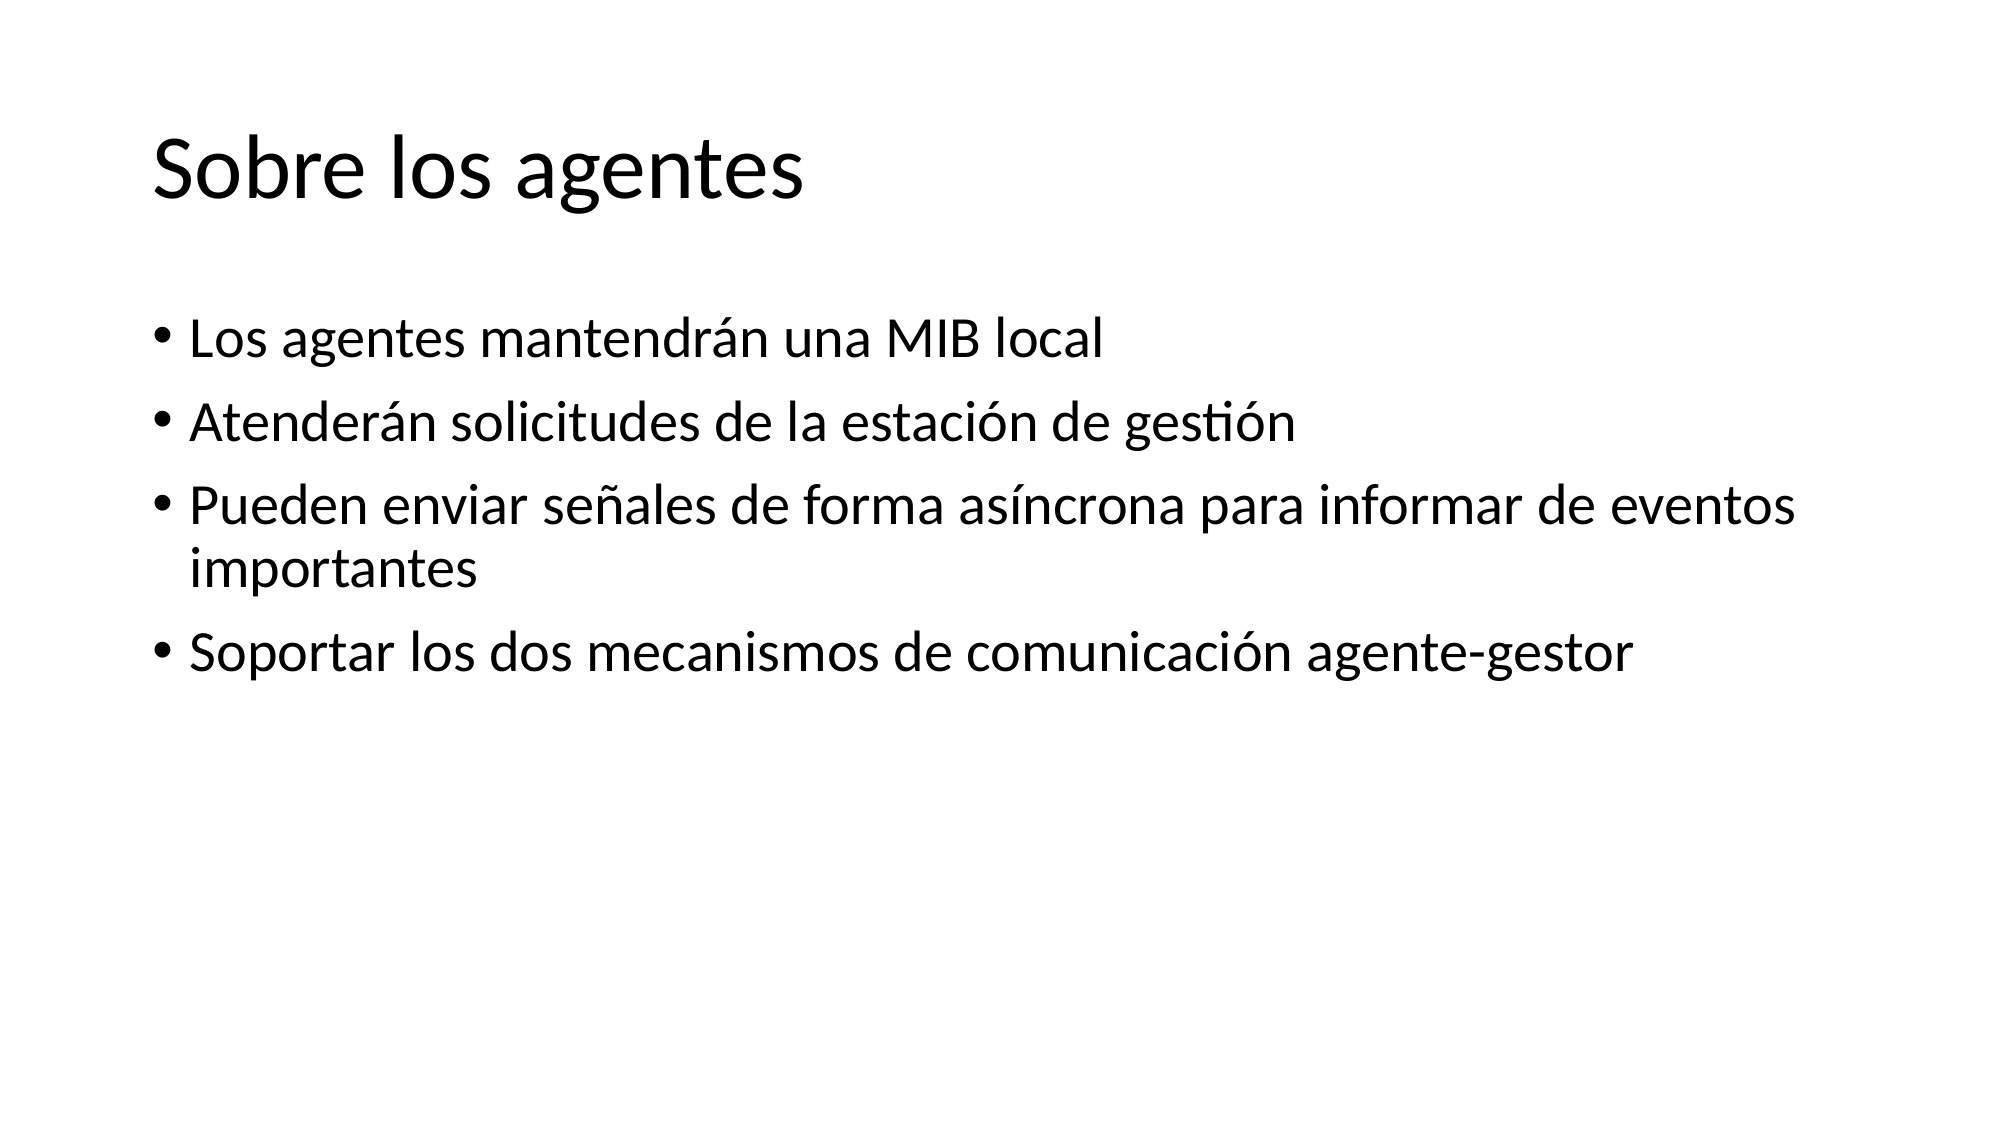

# Sobre los agentes
Los agentes mantendrán una MIB local
Atenderán solicitudes de la estación de gestión
Pueden enviar señales de forma asíncrona para informar de eventos importantes
Soportar los dos mecanismos de comunicación agente-gestor